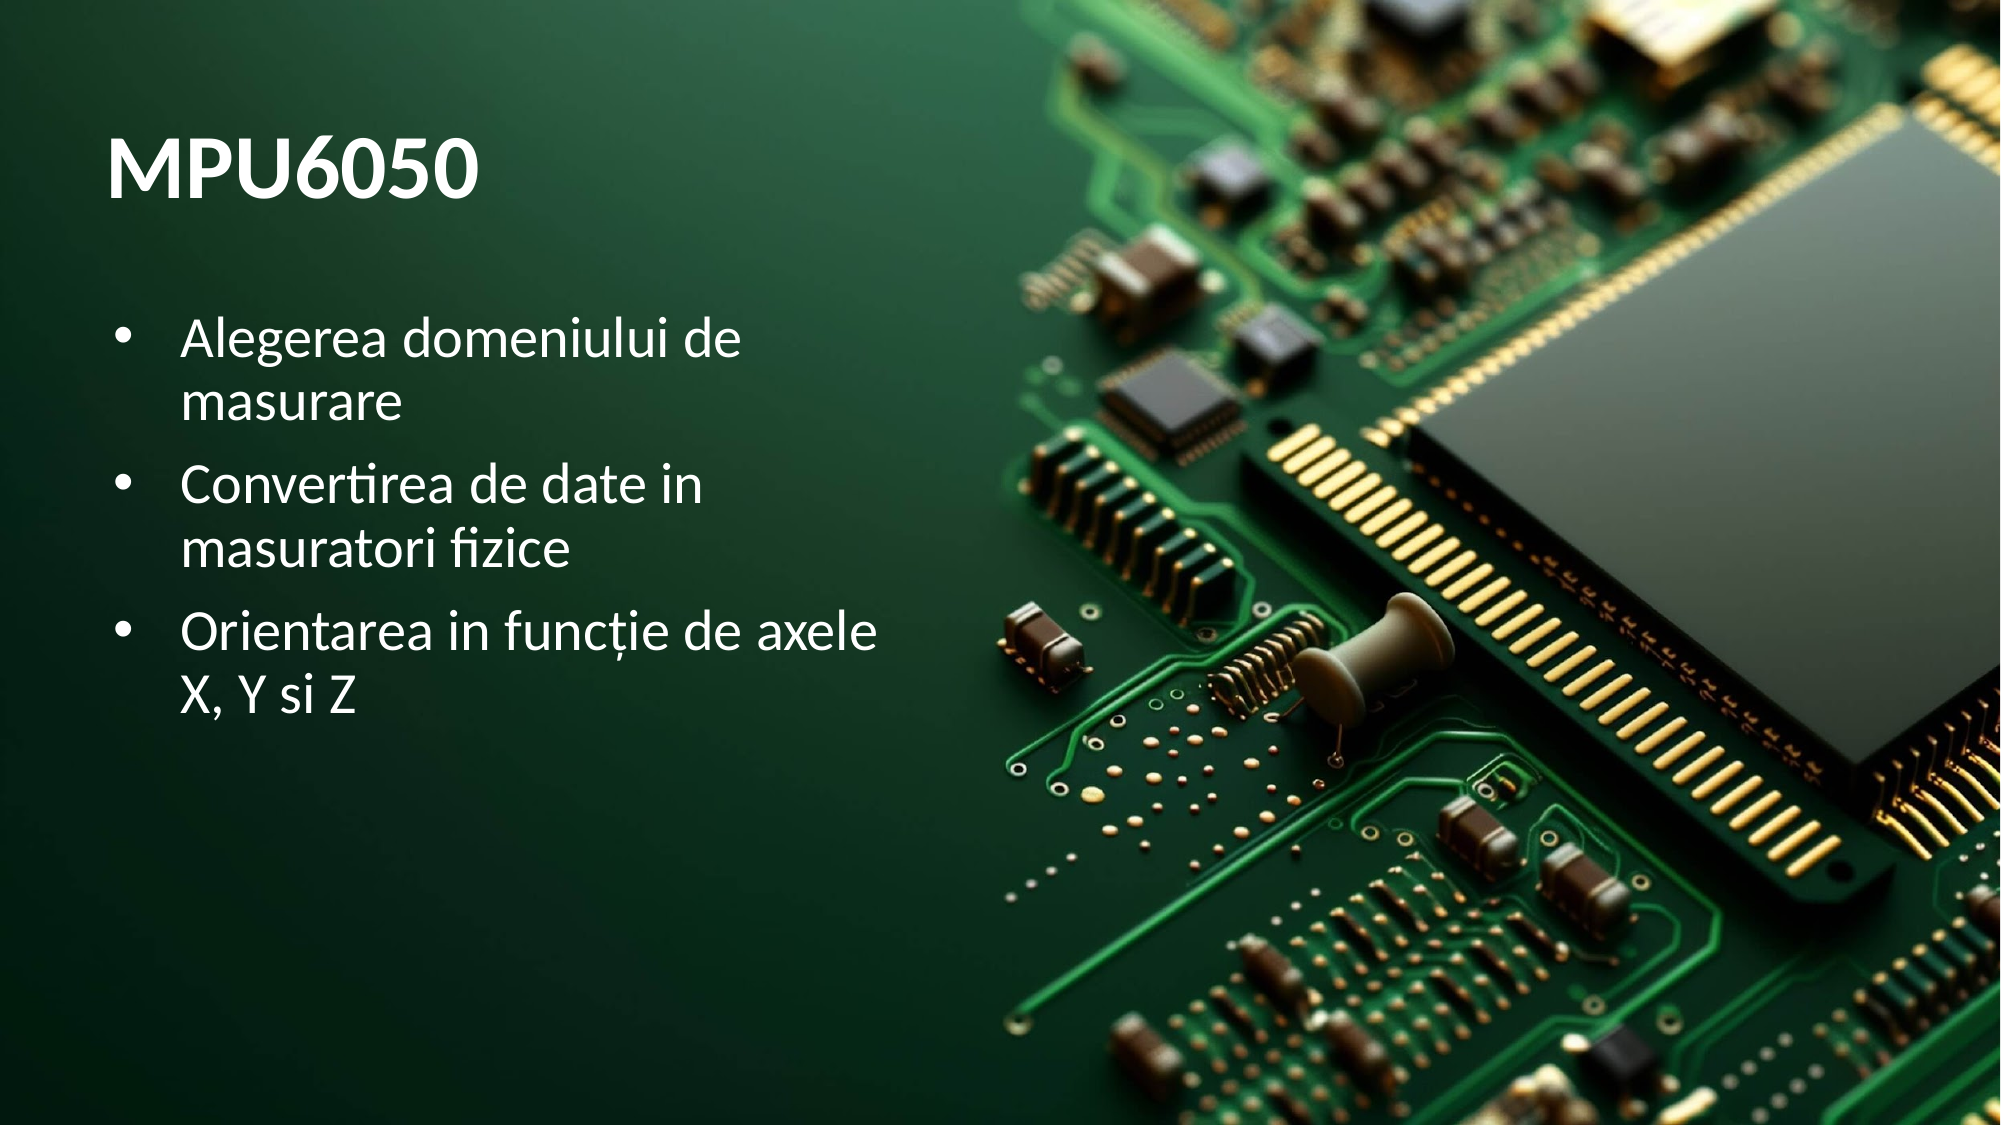

# MPU6050
Alegerea domeniului de masurare
Convertirea de date in masuratori fizice
Orientarea in funcție de axele   X, Y si Z